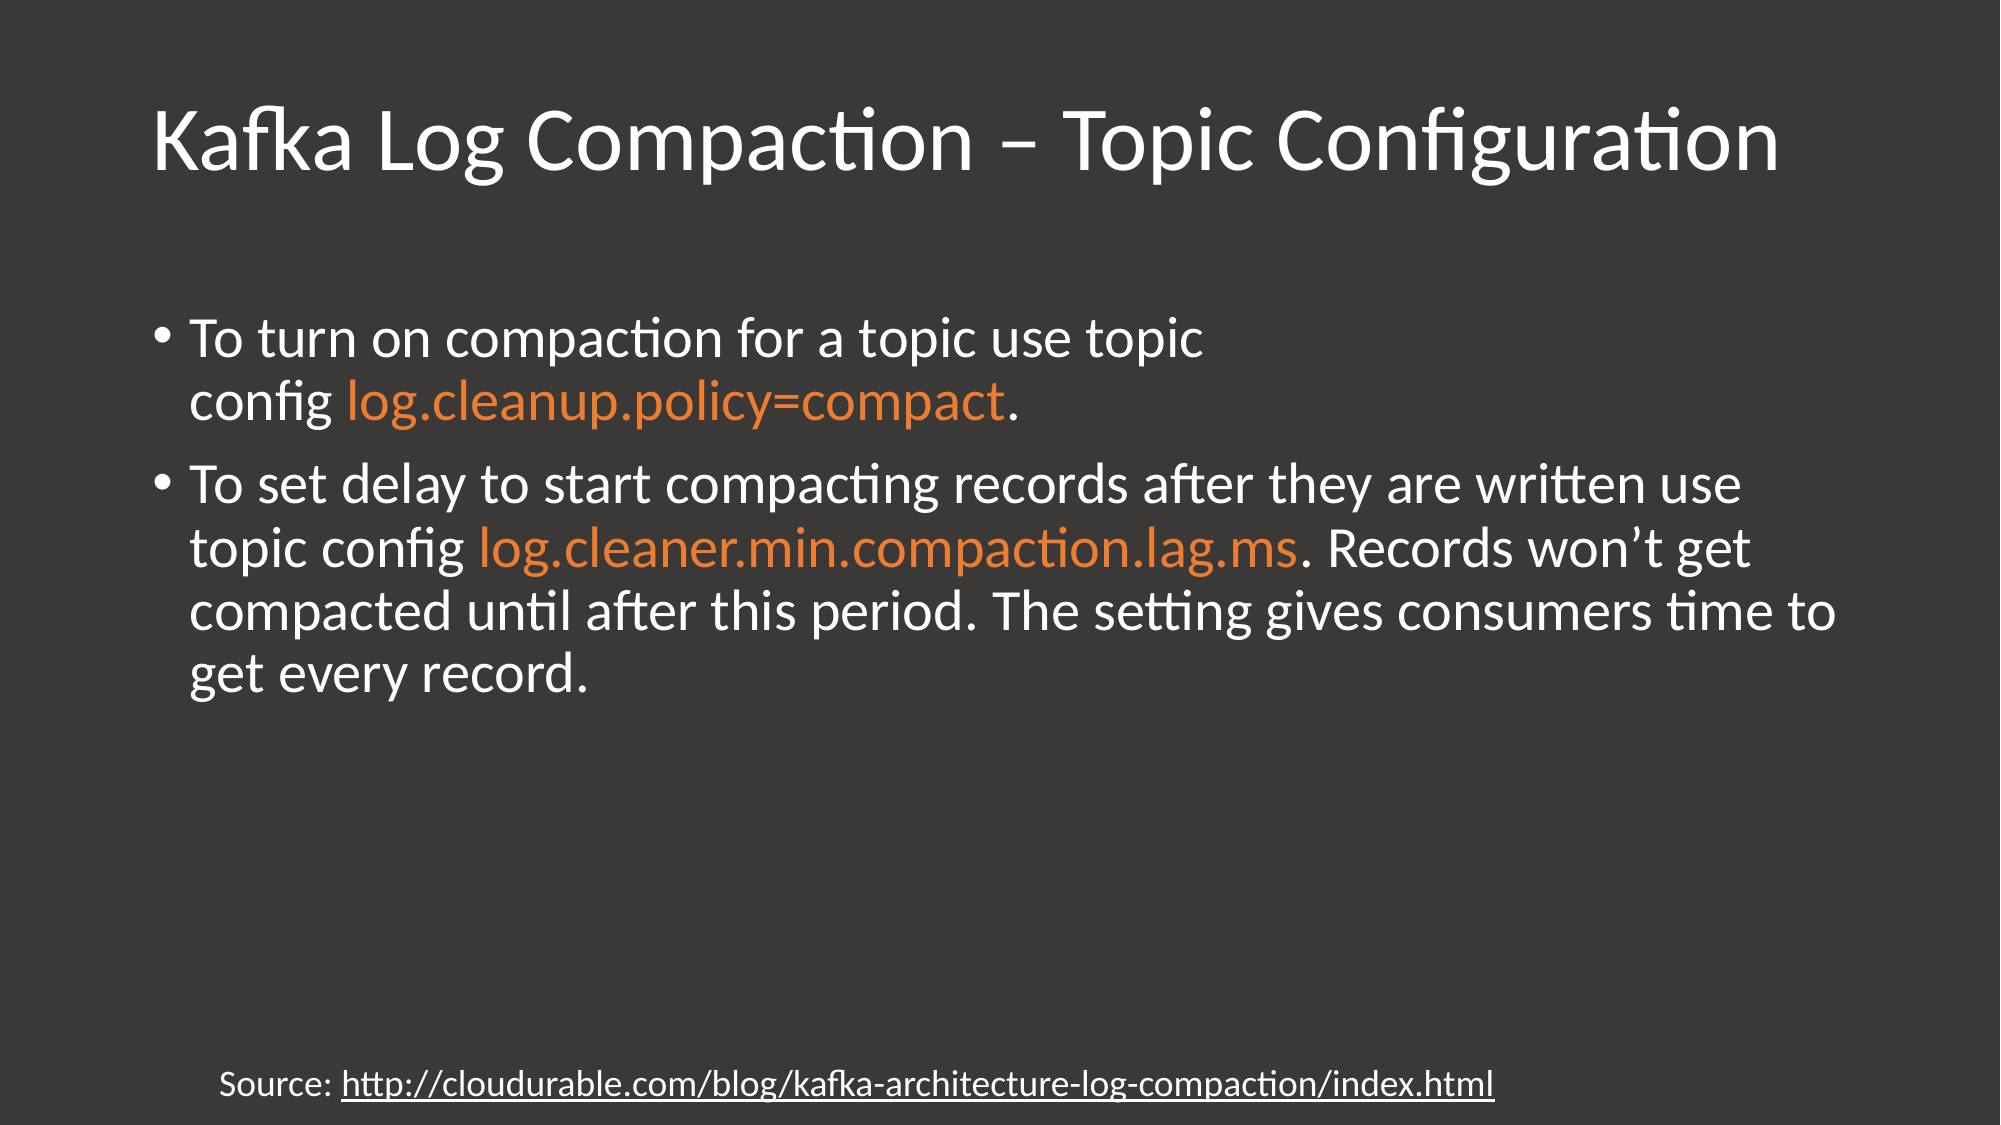

# Kafka Log Compaction – Topic Configuration
To turn on compaction for a topic use topic config log.cleanup.policy=compact.
To set delay to start compacting records after they are written use topic config log.cleaner.min.compaction.lag.ms. Records won’t get compacted until after this period. The setting gives consumers time to get every record.

Source: http://cloudurable.com/blog/kafka-architecture-log-compaction/index.html